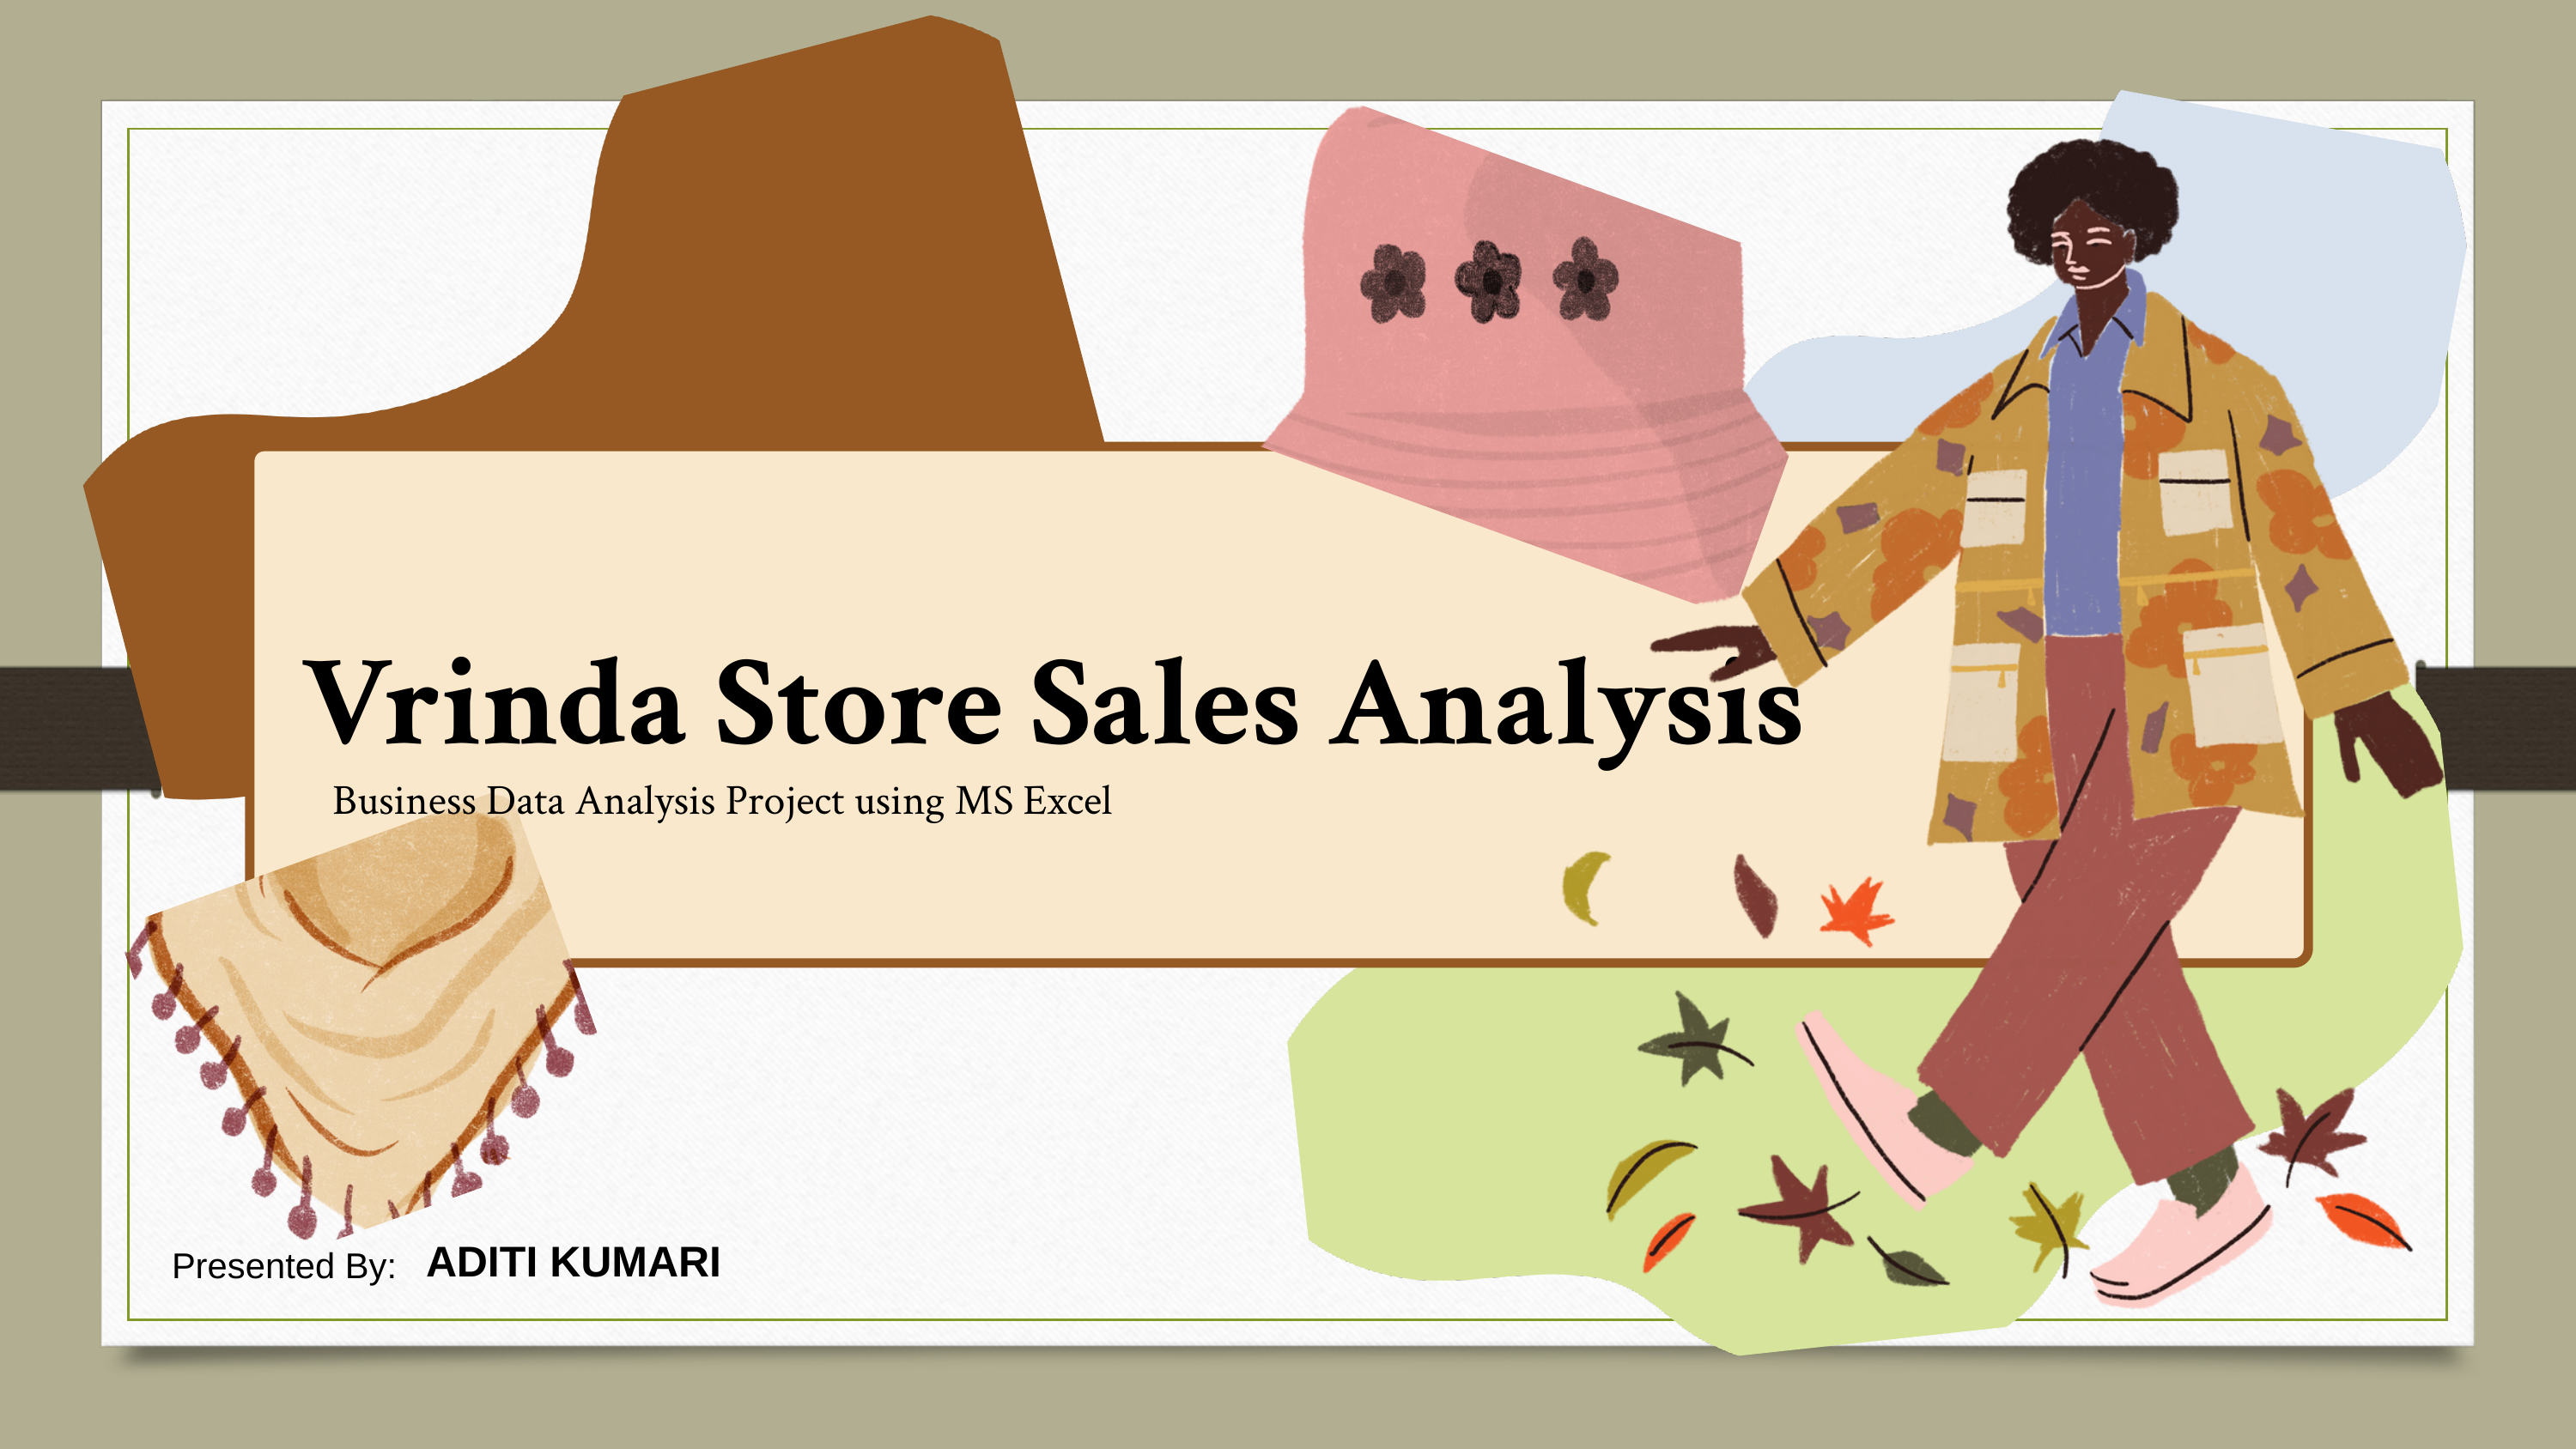

Vrinda Store Sales Analysis
Business Data Analysis Project using MS Excel

Presented By:
ADITI KUMARI